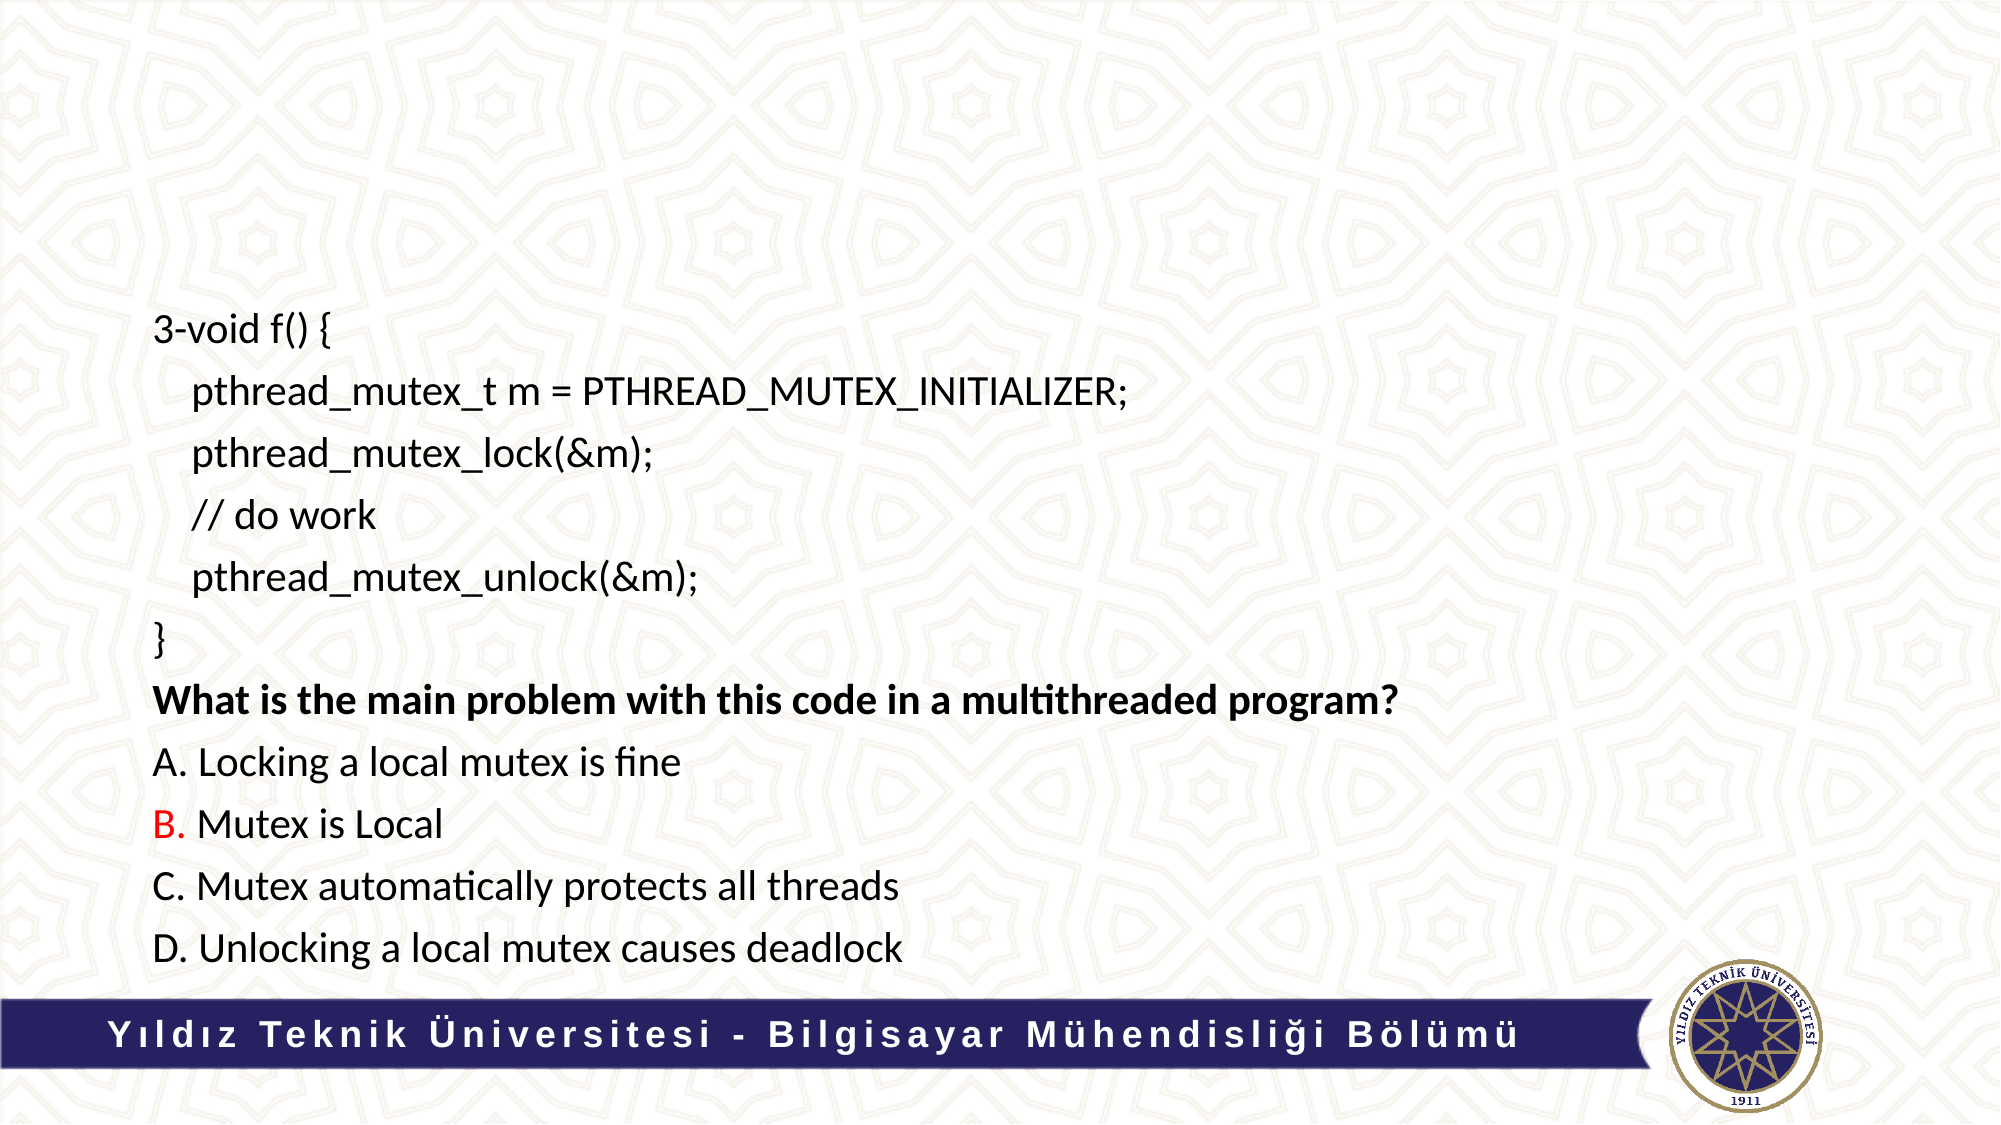

#
3-void f() {
    pthread_mutex_t m = PTHREAD_MUTEX_INITIALIZER;
    pthread_mutex_lock(&m);
    // do work
    pthread_mutex_unlock(&m);
}
What is the main problem with this code in a multithreaded program?
A. Locking a local mutex is fine
B. Mutex is Local
C. Mutex automatically protects all threads
D. Unlocking a local mutex causes deadlock

Yıldız Teknik Üniversitesi - Bilgisayar Mühendisliği Bölümü